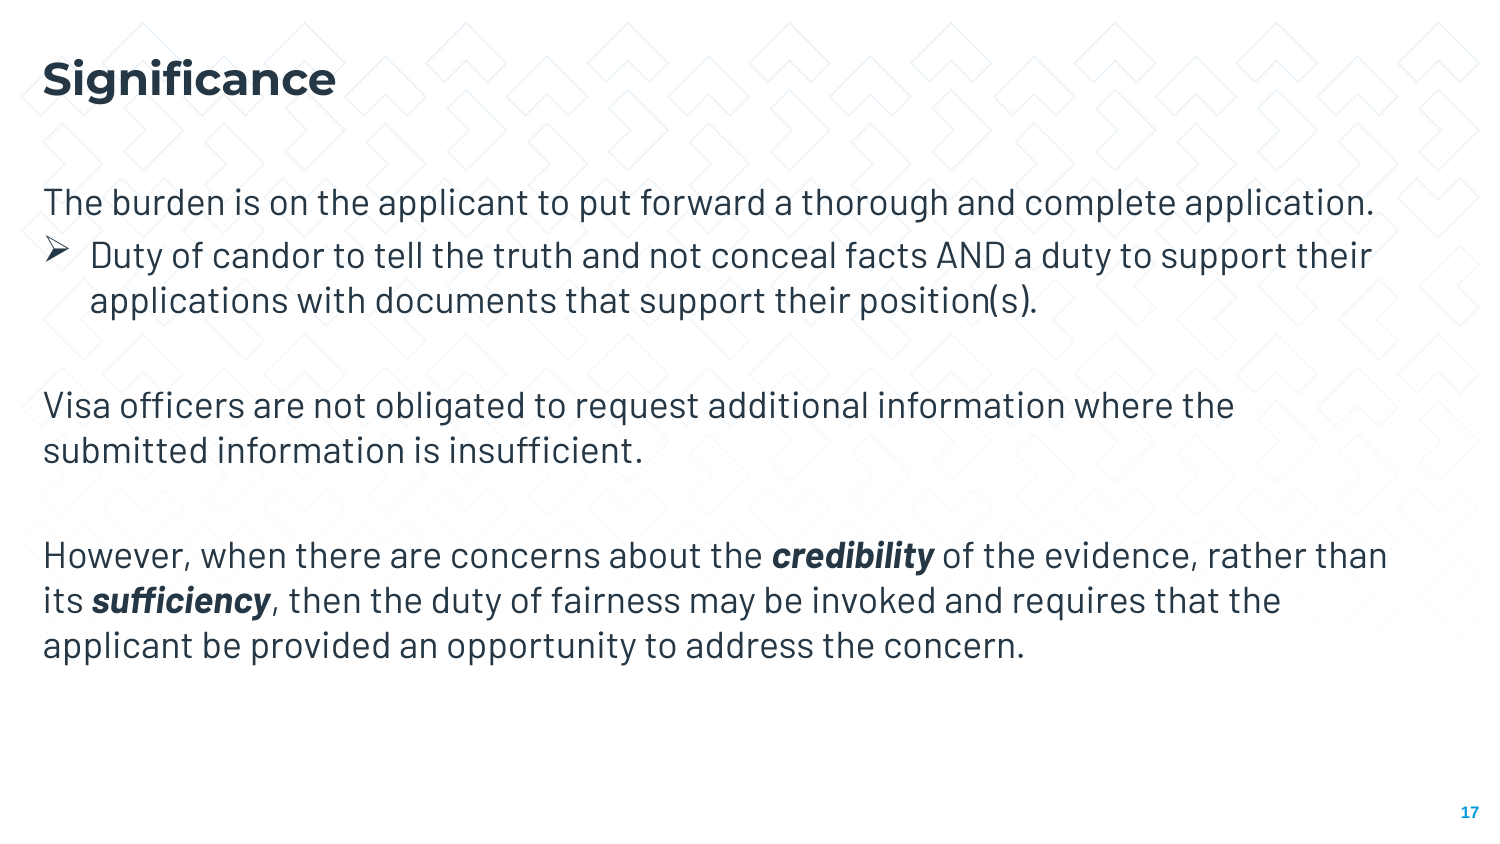

Significance
The burden is on the applicant to put forward a thorough and complete application.
Duty of candor to tell the truth and not conceal facts AND a duty to support their applications with documents that support their position(s).

Visa officers are not obligated to request additional information where the submitted information is insufficient.

However, when there are concerns about the credibility of the evidence, rather than its sufficiency, then the duty of fairness may be invoked and requires that the applicant be provided an opportunity to address the concern.